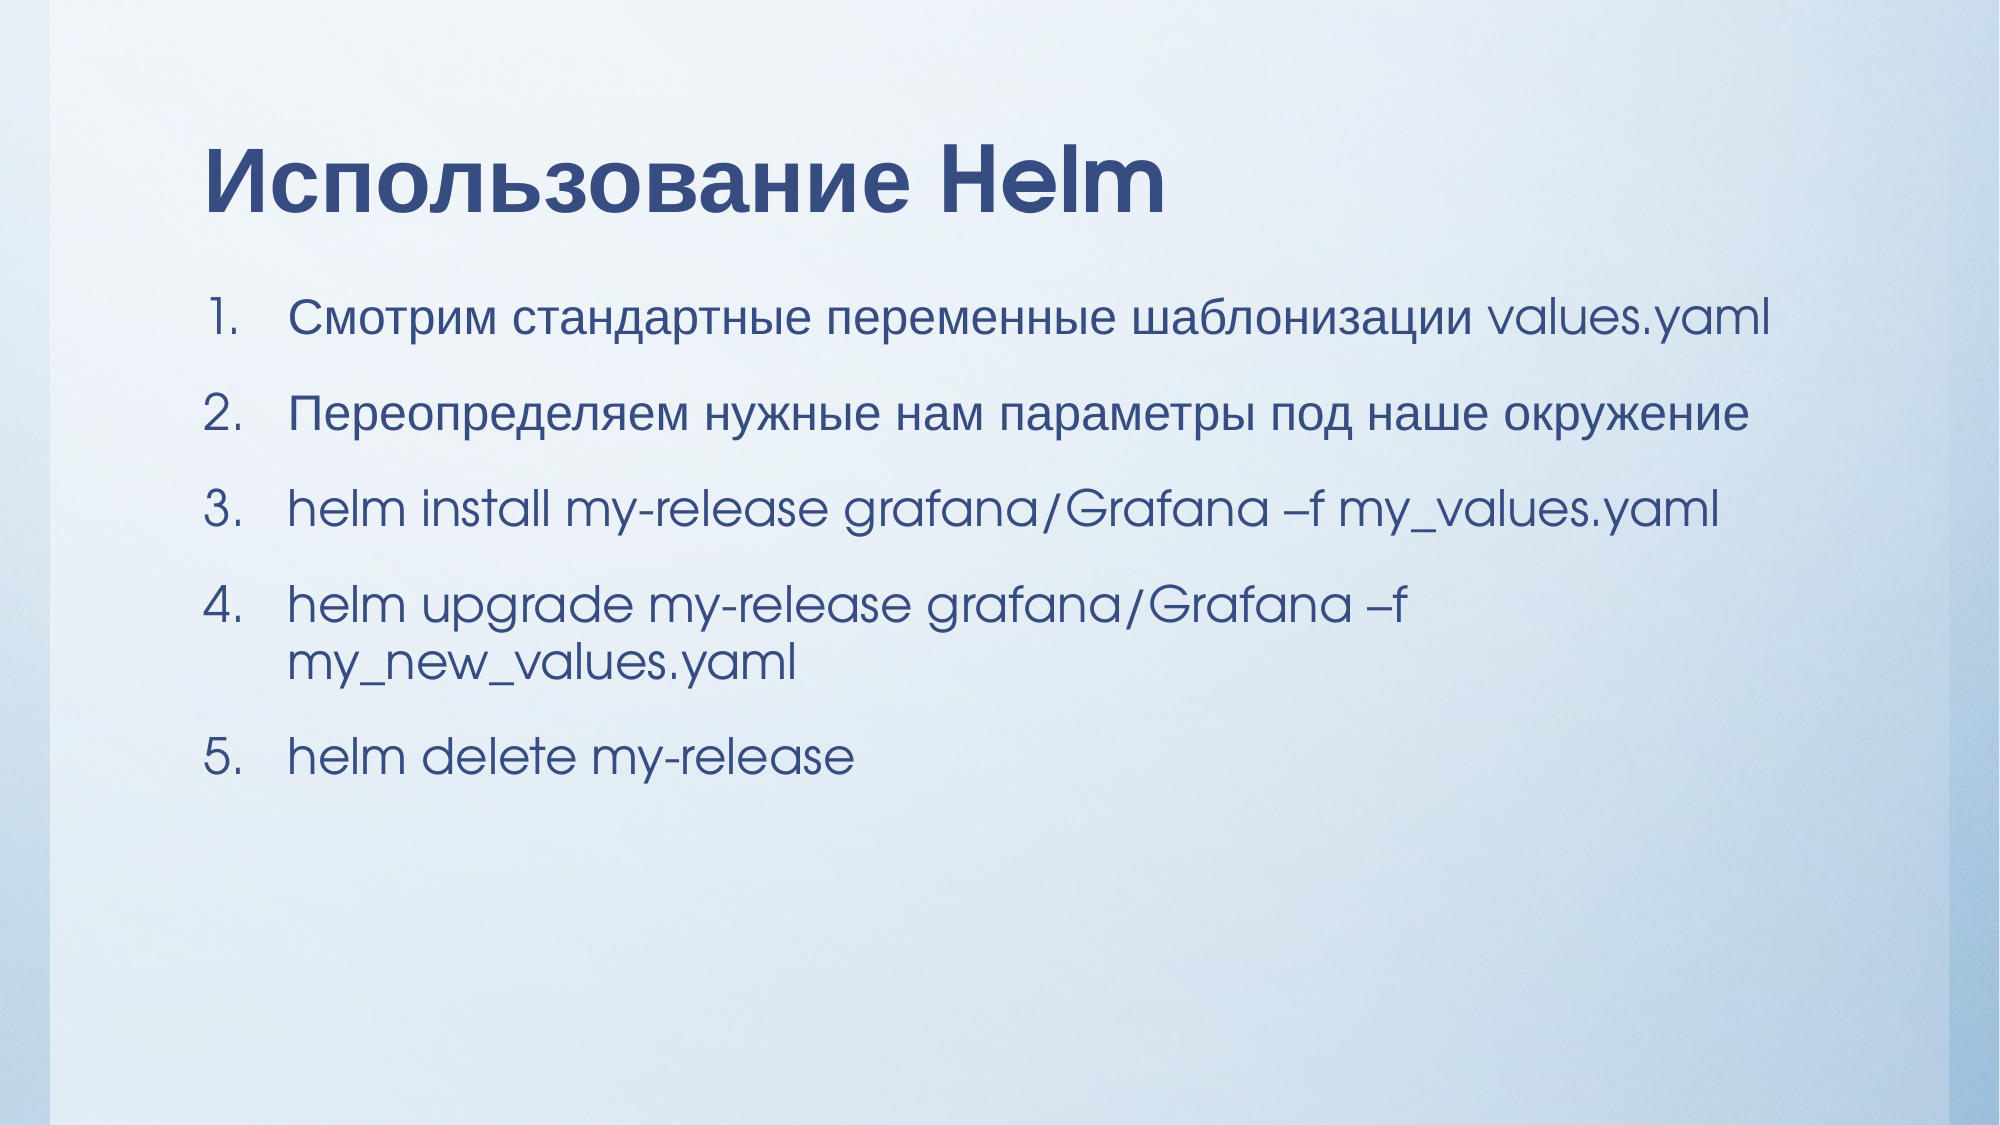

# Использование Helm
Смотрим стандартные переменные шаблонизации values.yaml
Переопределяем нужные нам параметры под наше окружение
helm install my-release grafana/Grafana –f my_values.yaml
helm upgrade my-release grafana/Grafana –f my_new_values.yaml
helm delete my-release